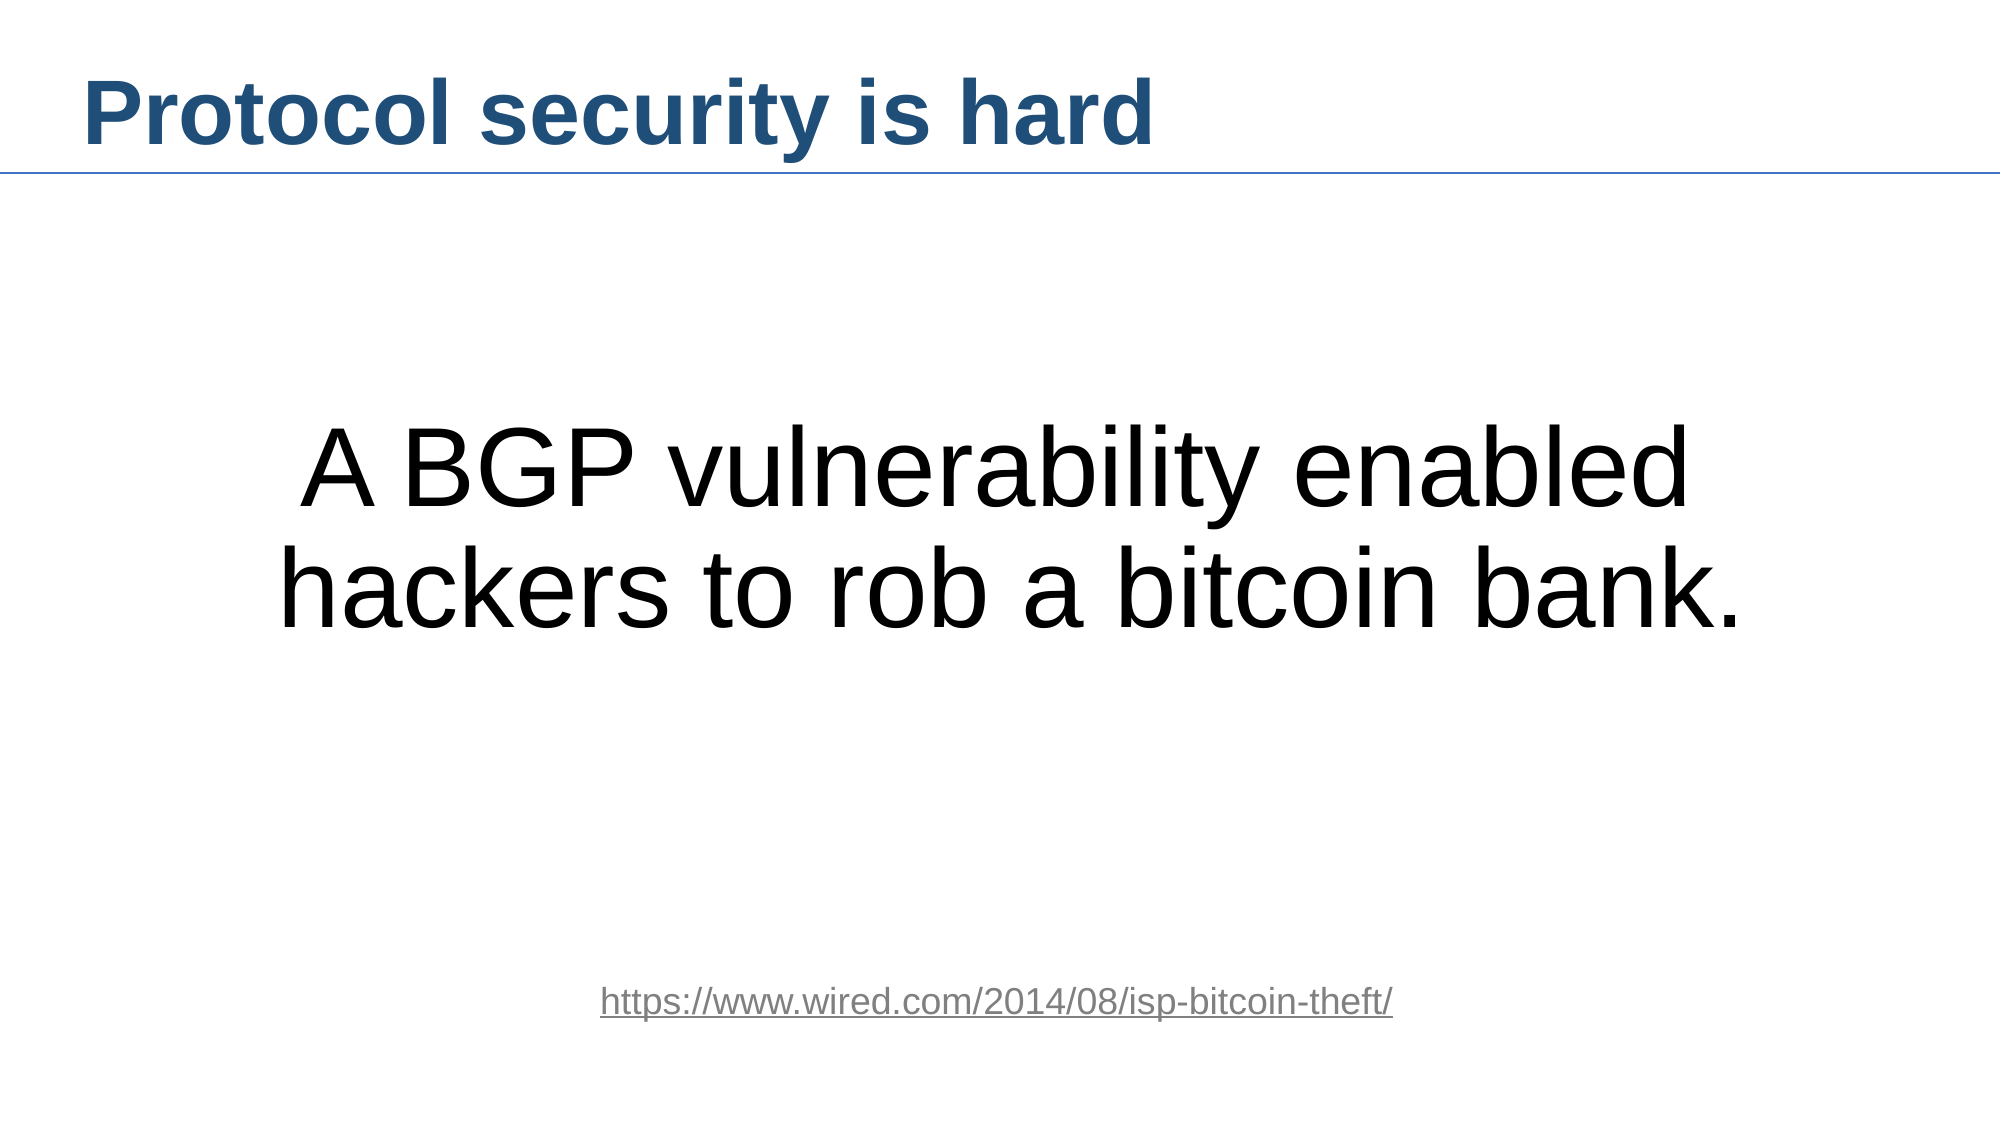

# Protocol security is hard

A BGP vulnerability enabled
 hackers to rob a bitcoin bank.
https://www.wired.com/2014/08/isp-bitcoin-theft/